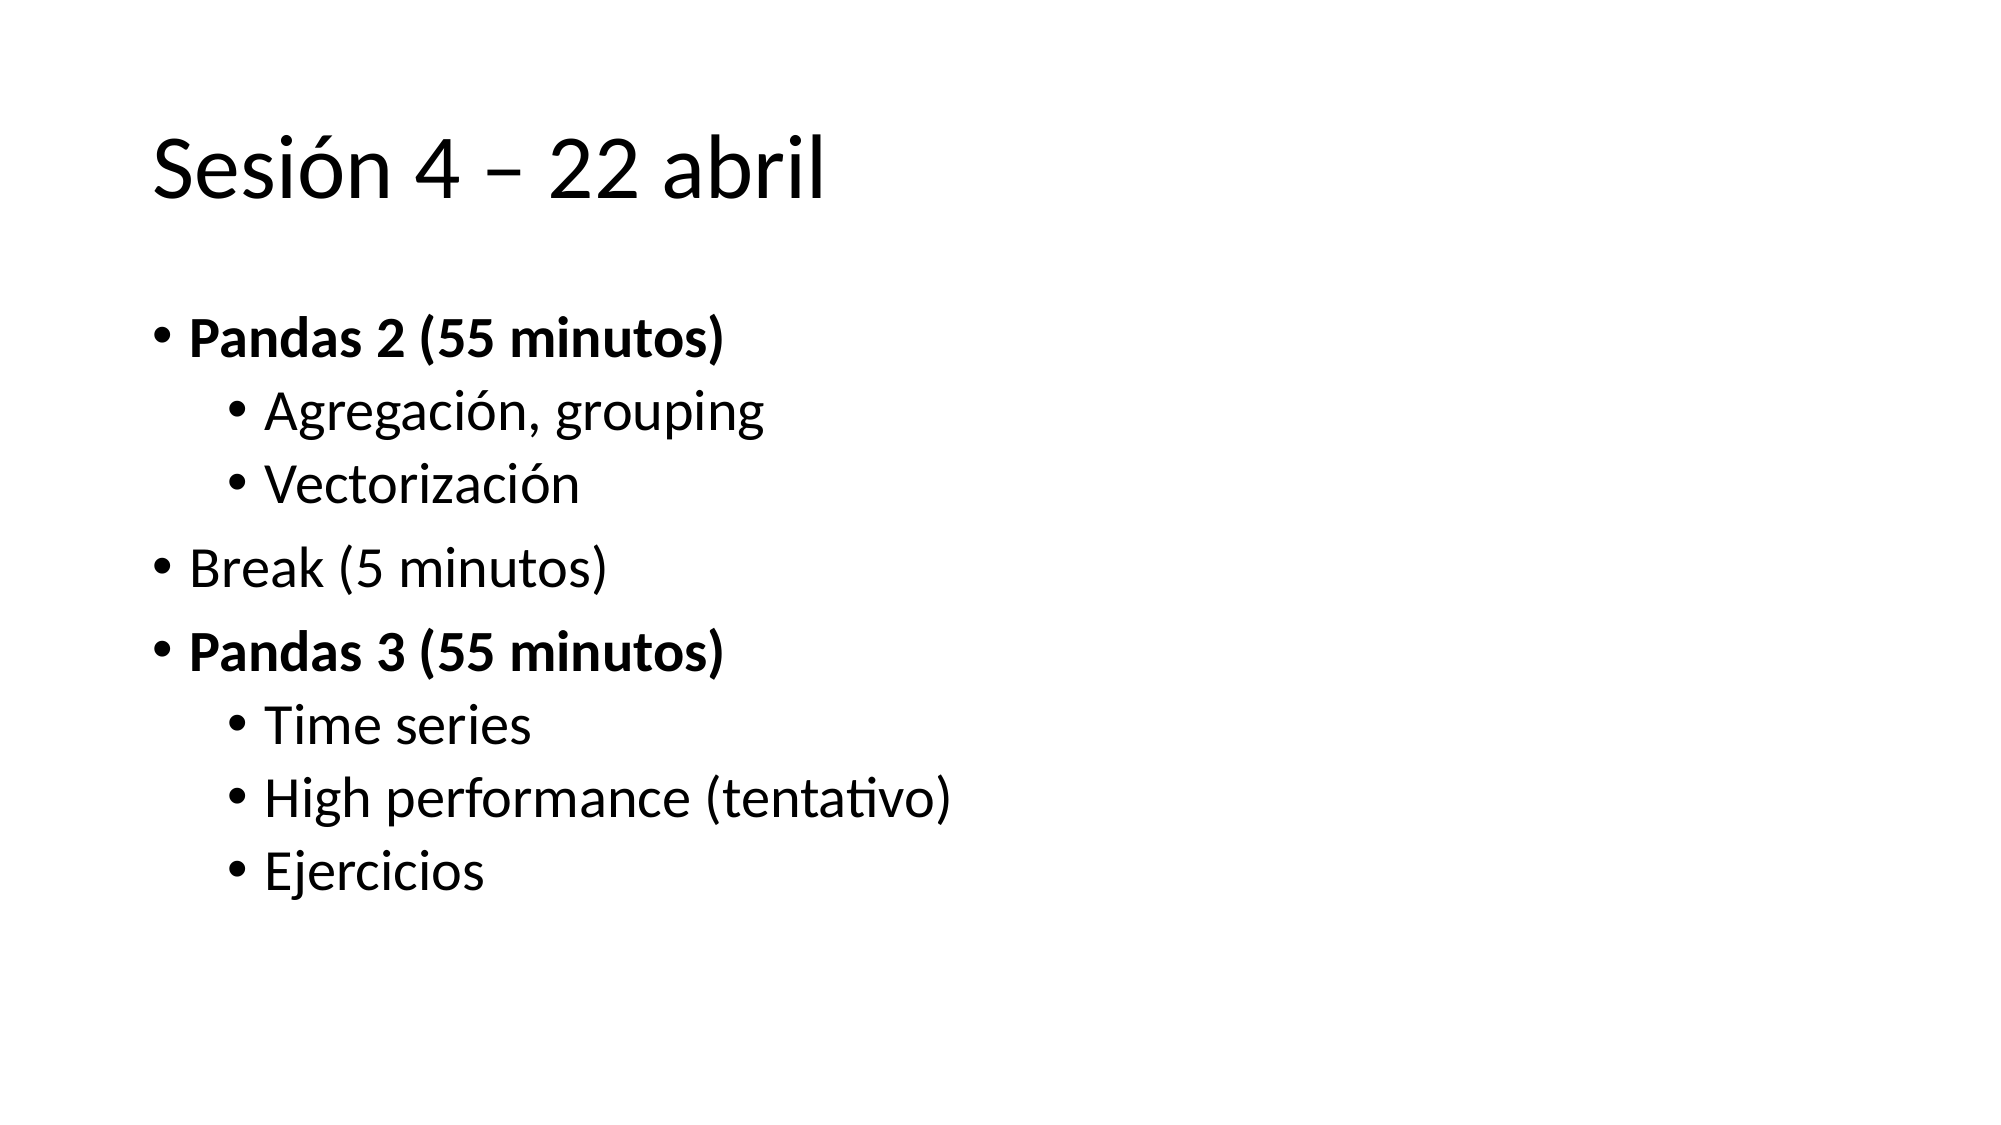

# Sesión 4 – 22 abril
Pandas 2 (55 minutos)
Agregación, grouping
Vectorización
Break (5 minutos)
Pandas 3 (55 minutos)
Time series
High performance (tentativo)
Ejercicios